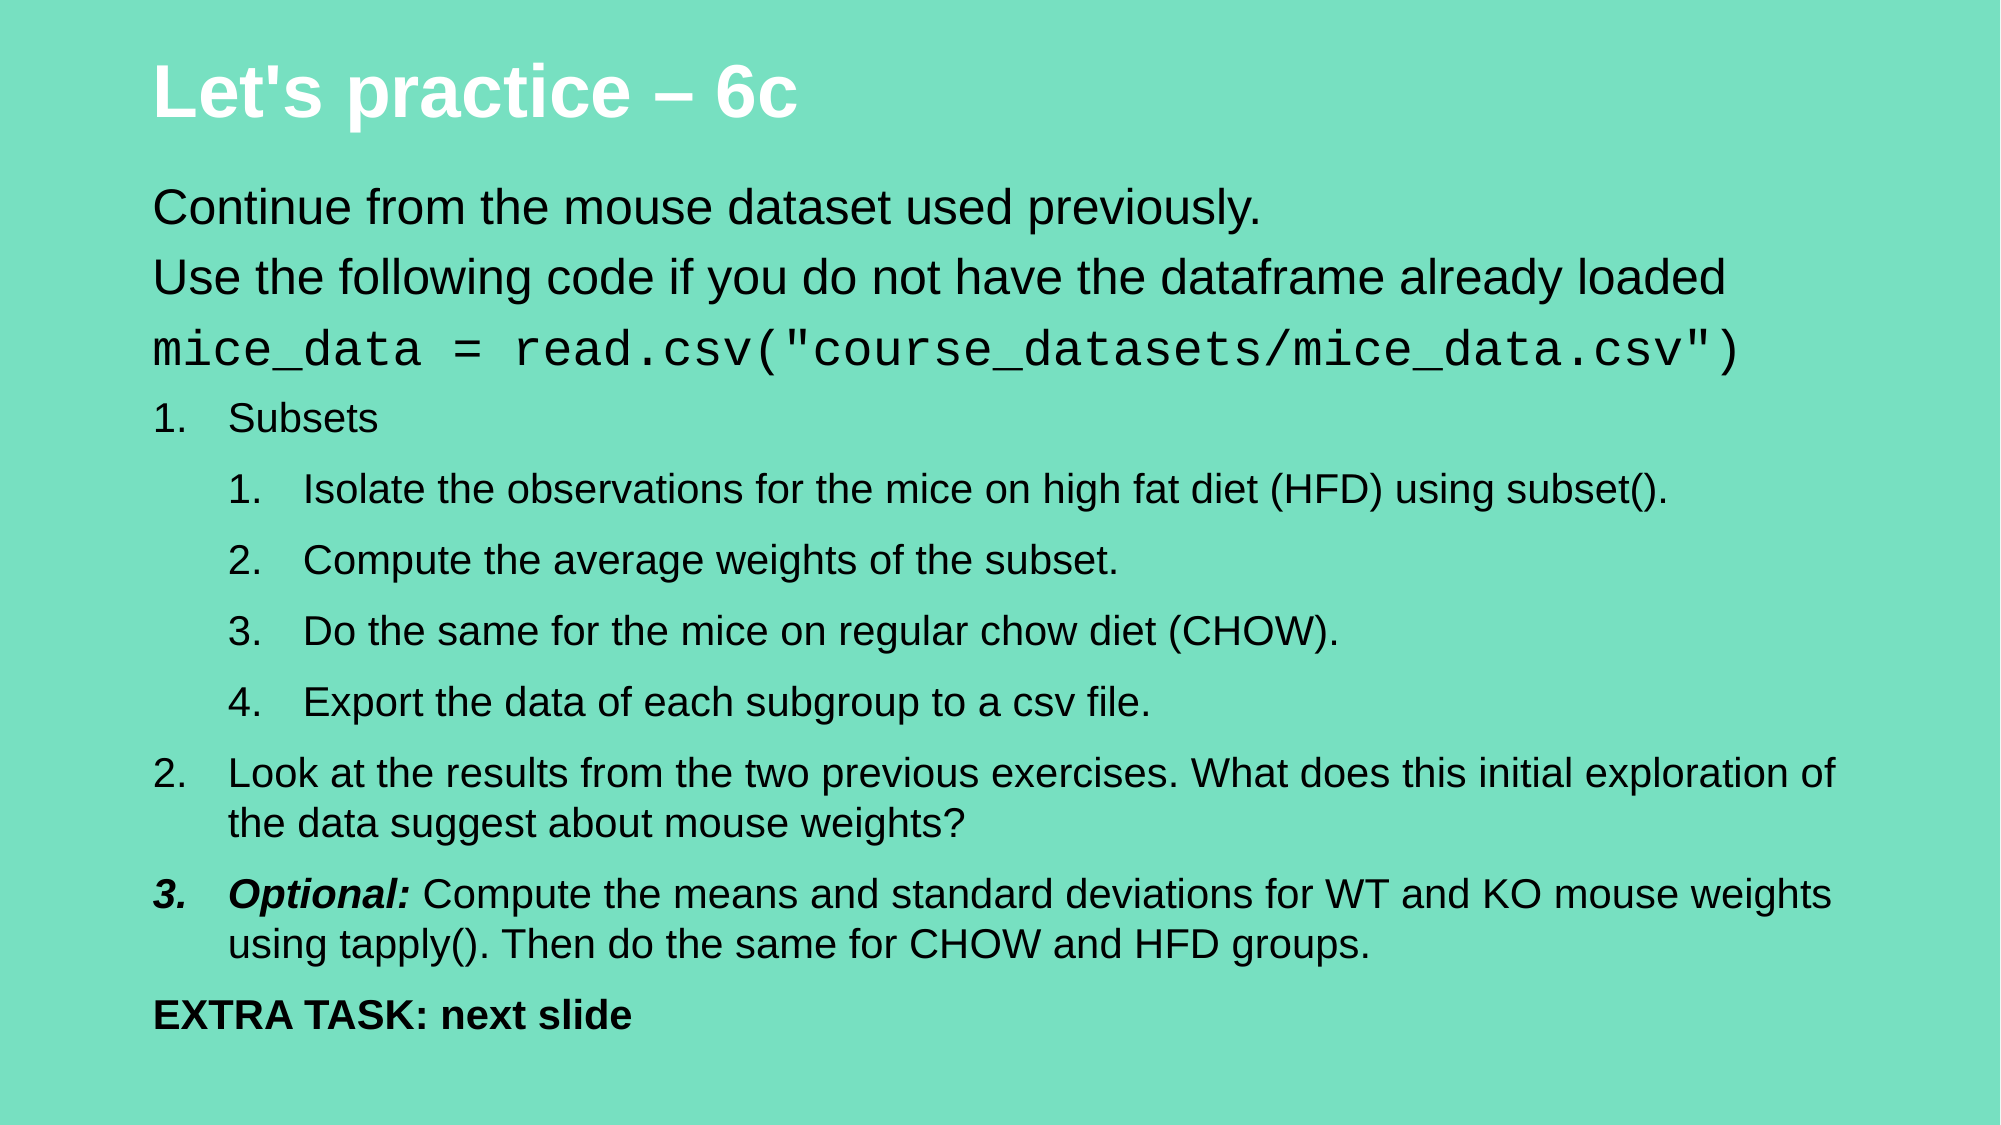

Let's practice – 6c
Continue from the mouse dataset used previously.
Use the following code if you do not have the dataframe already loaded
mice_data = read.csv("course_datasets/mice_data.csv")
Subsets
Isolate the observations for the mice on high fat diet (HFD) using subset().
Compute the average weights of the subset.
Do the same for the mice on regular chow diet (CHOW).
Export the data of each subgroup to a csv file.
Look at the results from the two previous exercises. What does this initial exploration of the data suggest about mouse weights?
Optional: Compute the means and standard deviations for WT and KO mouse weights using tapply(). Then do the same for CHOW and HFD groups.
EXTRA TASK: next slide